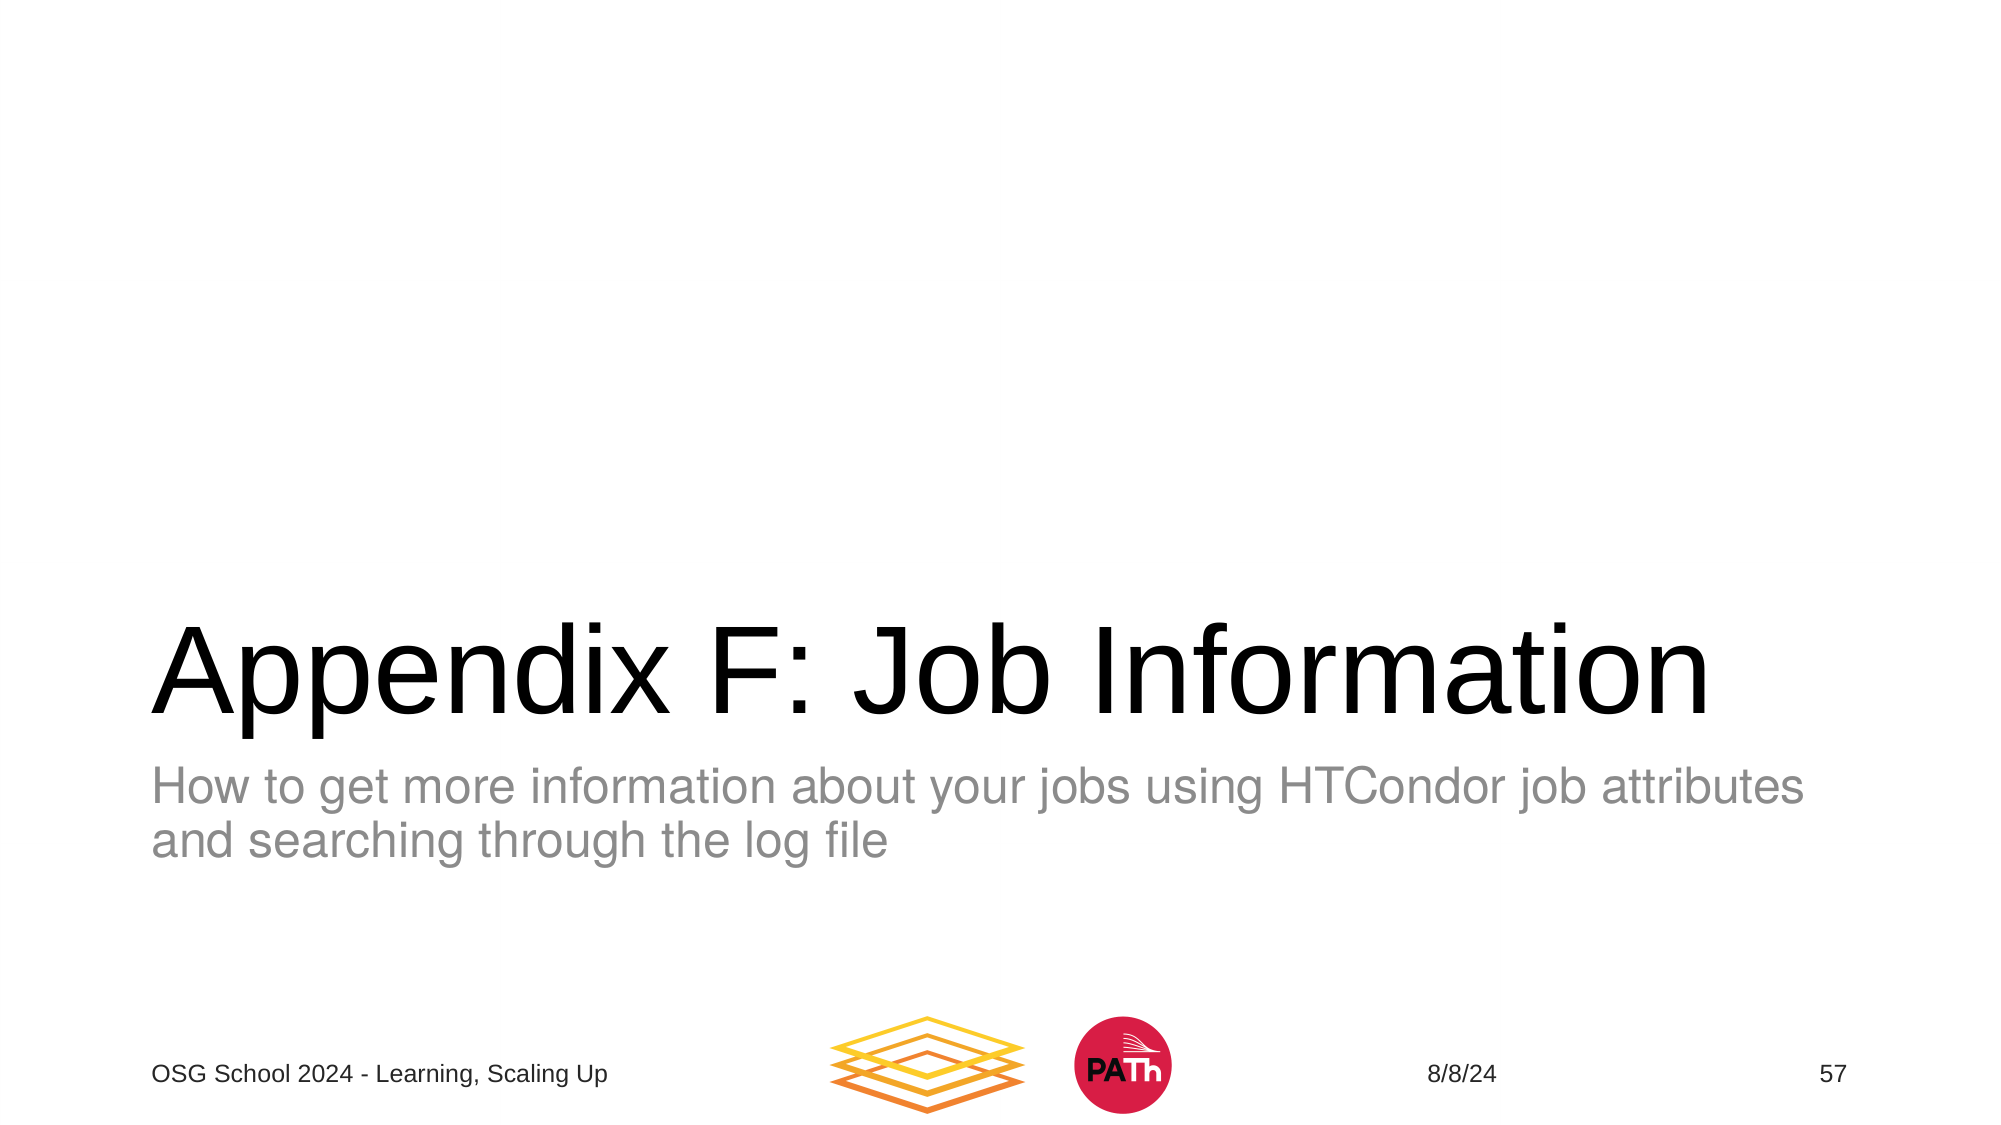

# Appendix F: Job Information
How to get more information about your jobs using HTCondor job attributes and searching through the log file
OSG School 2024 - Learning, Scaling Up
8/8/24
57